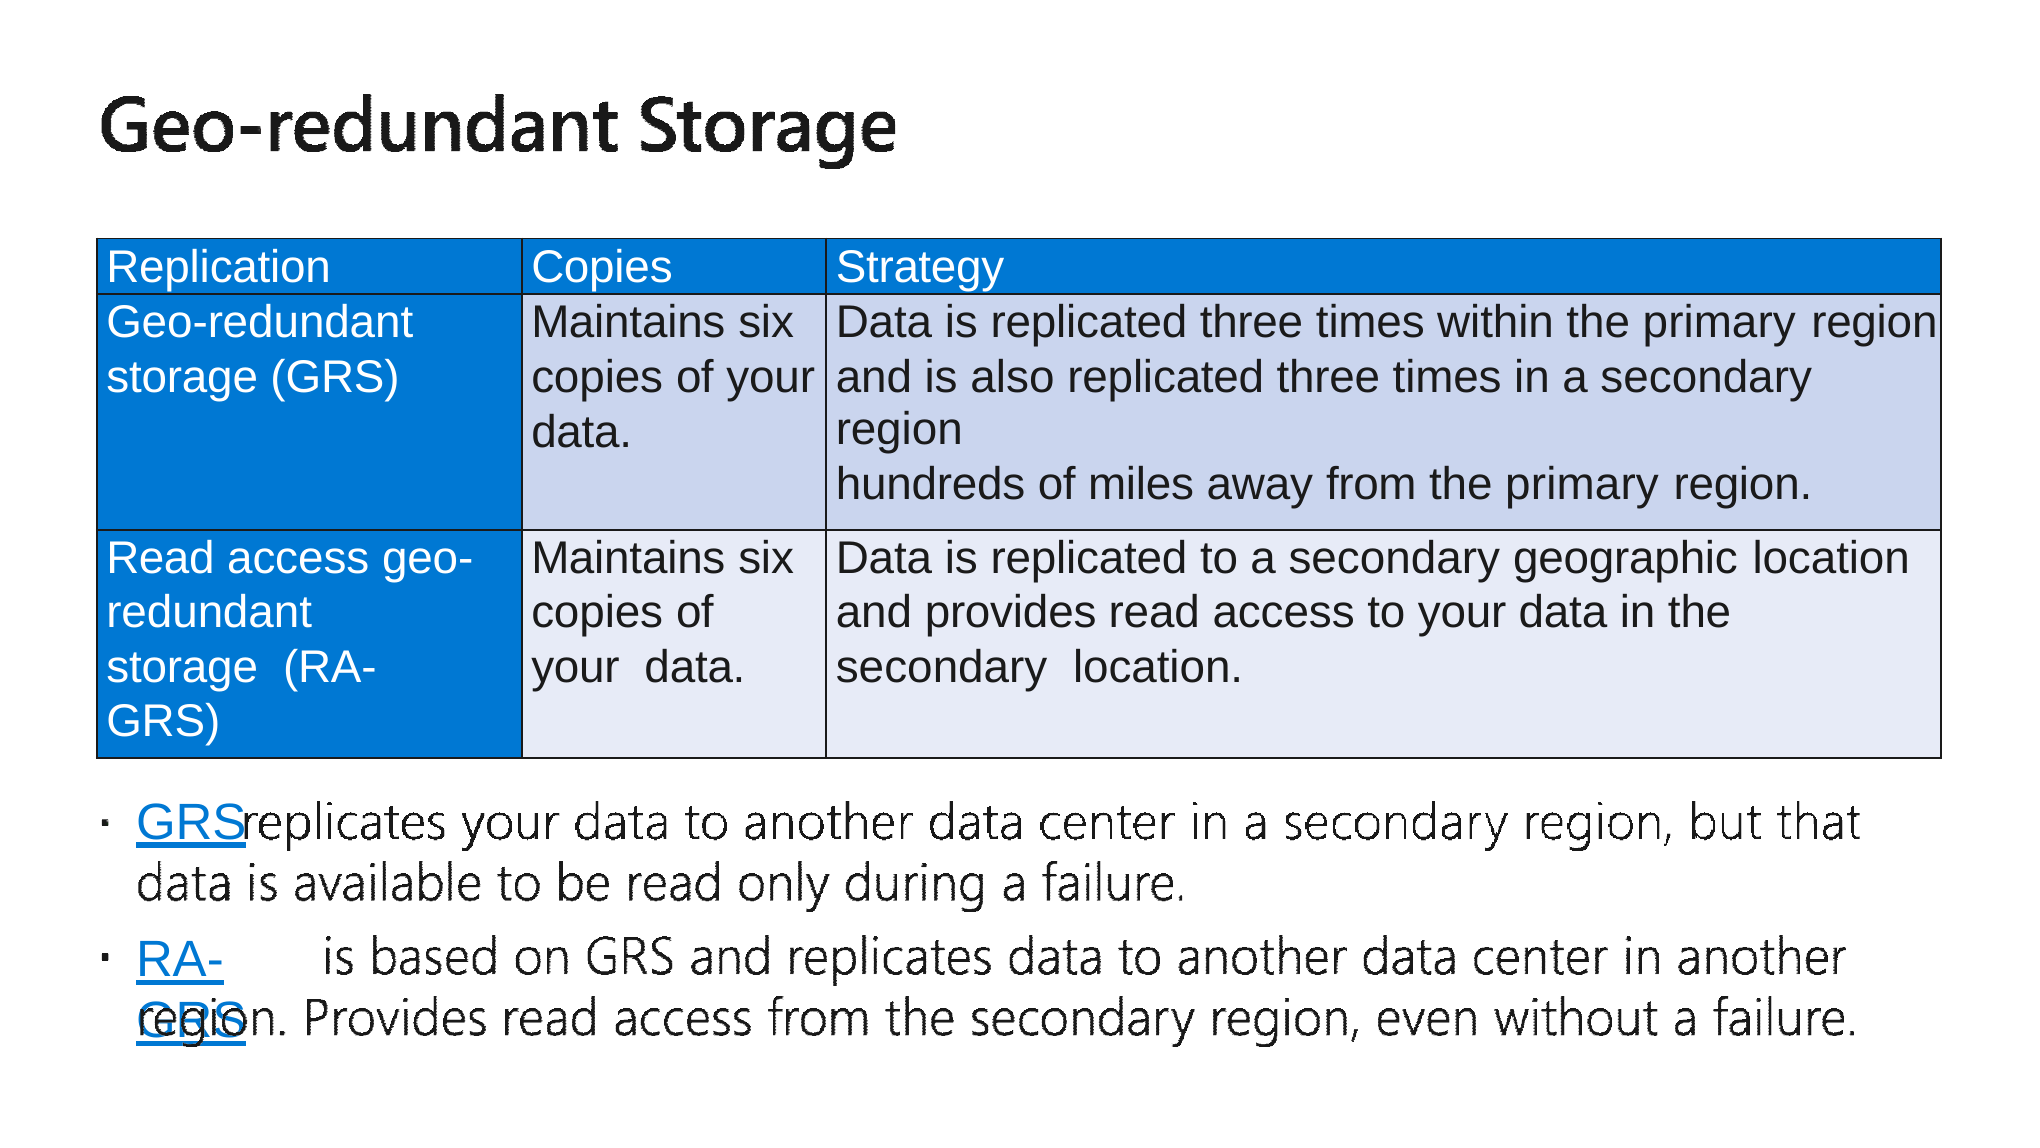

| Replication | Copies | Strategy |
| --- | --- | --- |
| Geo-redundant storage (GRS) | Maintains six copies of your data. | Data is replicated three times within the primary region and is also replicated three times in a secondary region hundreds of miles away from the primary region. |
| Read access geo- redundant storage (RA-GRS) | Maintains six copies of your data. | Data is replicated to a secondary geographic location and provides read access to your data in the secondary location. |
GRS

RA-GRS